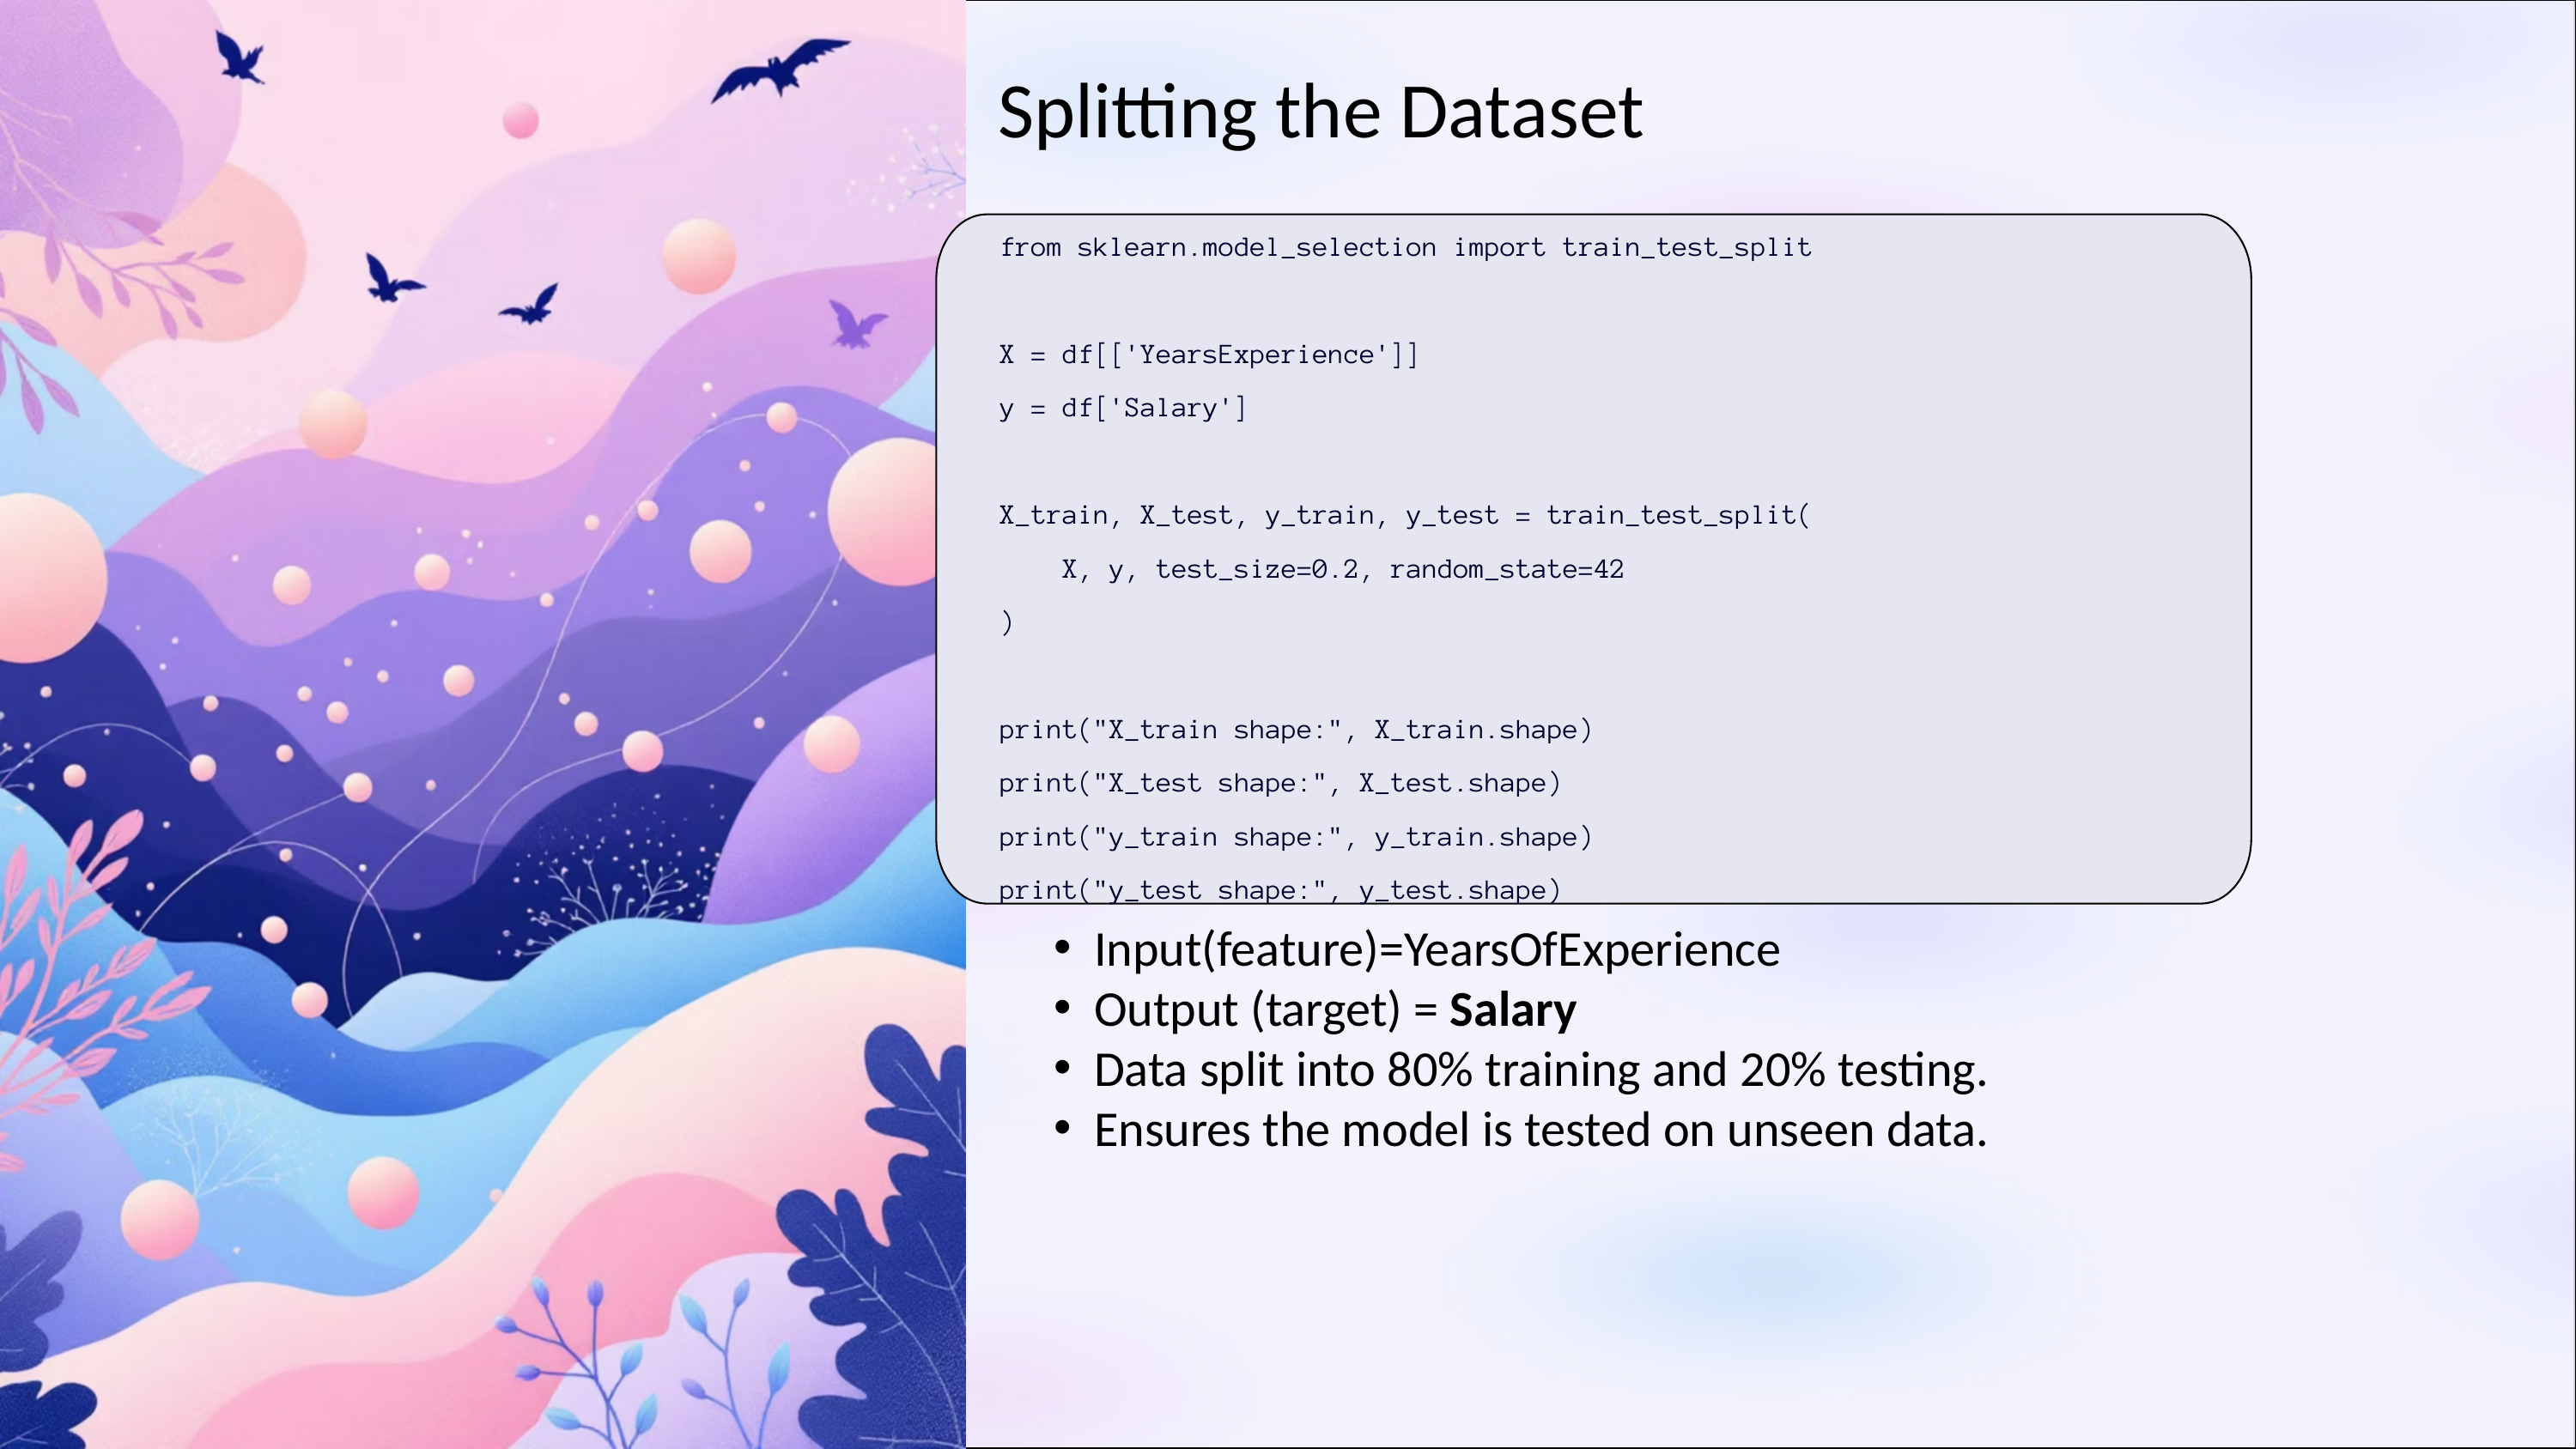

Splitting the Dataset
from sklearn.model_selection import train_test_split

X = df[['YearsExperience']]
y = df['Salary']

X_train, X_test, y_train, y_test = train_test_split(
    X, y, test_size=0.2, random_state=42
)

print("X_train shape:", X_train.shape)
print("X_test shape:", X_test.shape)
print("y_train shape:", y_train.shape)
print("y_test shape:", y_test.shape)

Input(feature)=YearsOfExperience
Output (target) = Salary
Data split into 80% training and 20% testing.
Ensures the model is tested on unseen data.